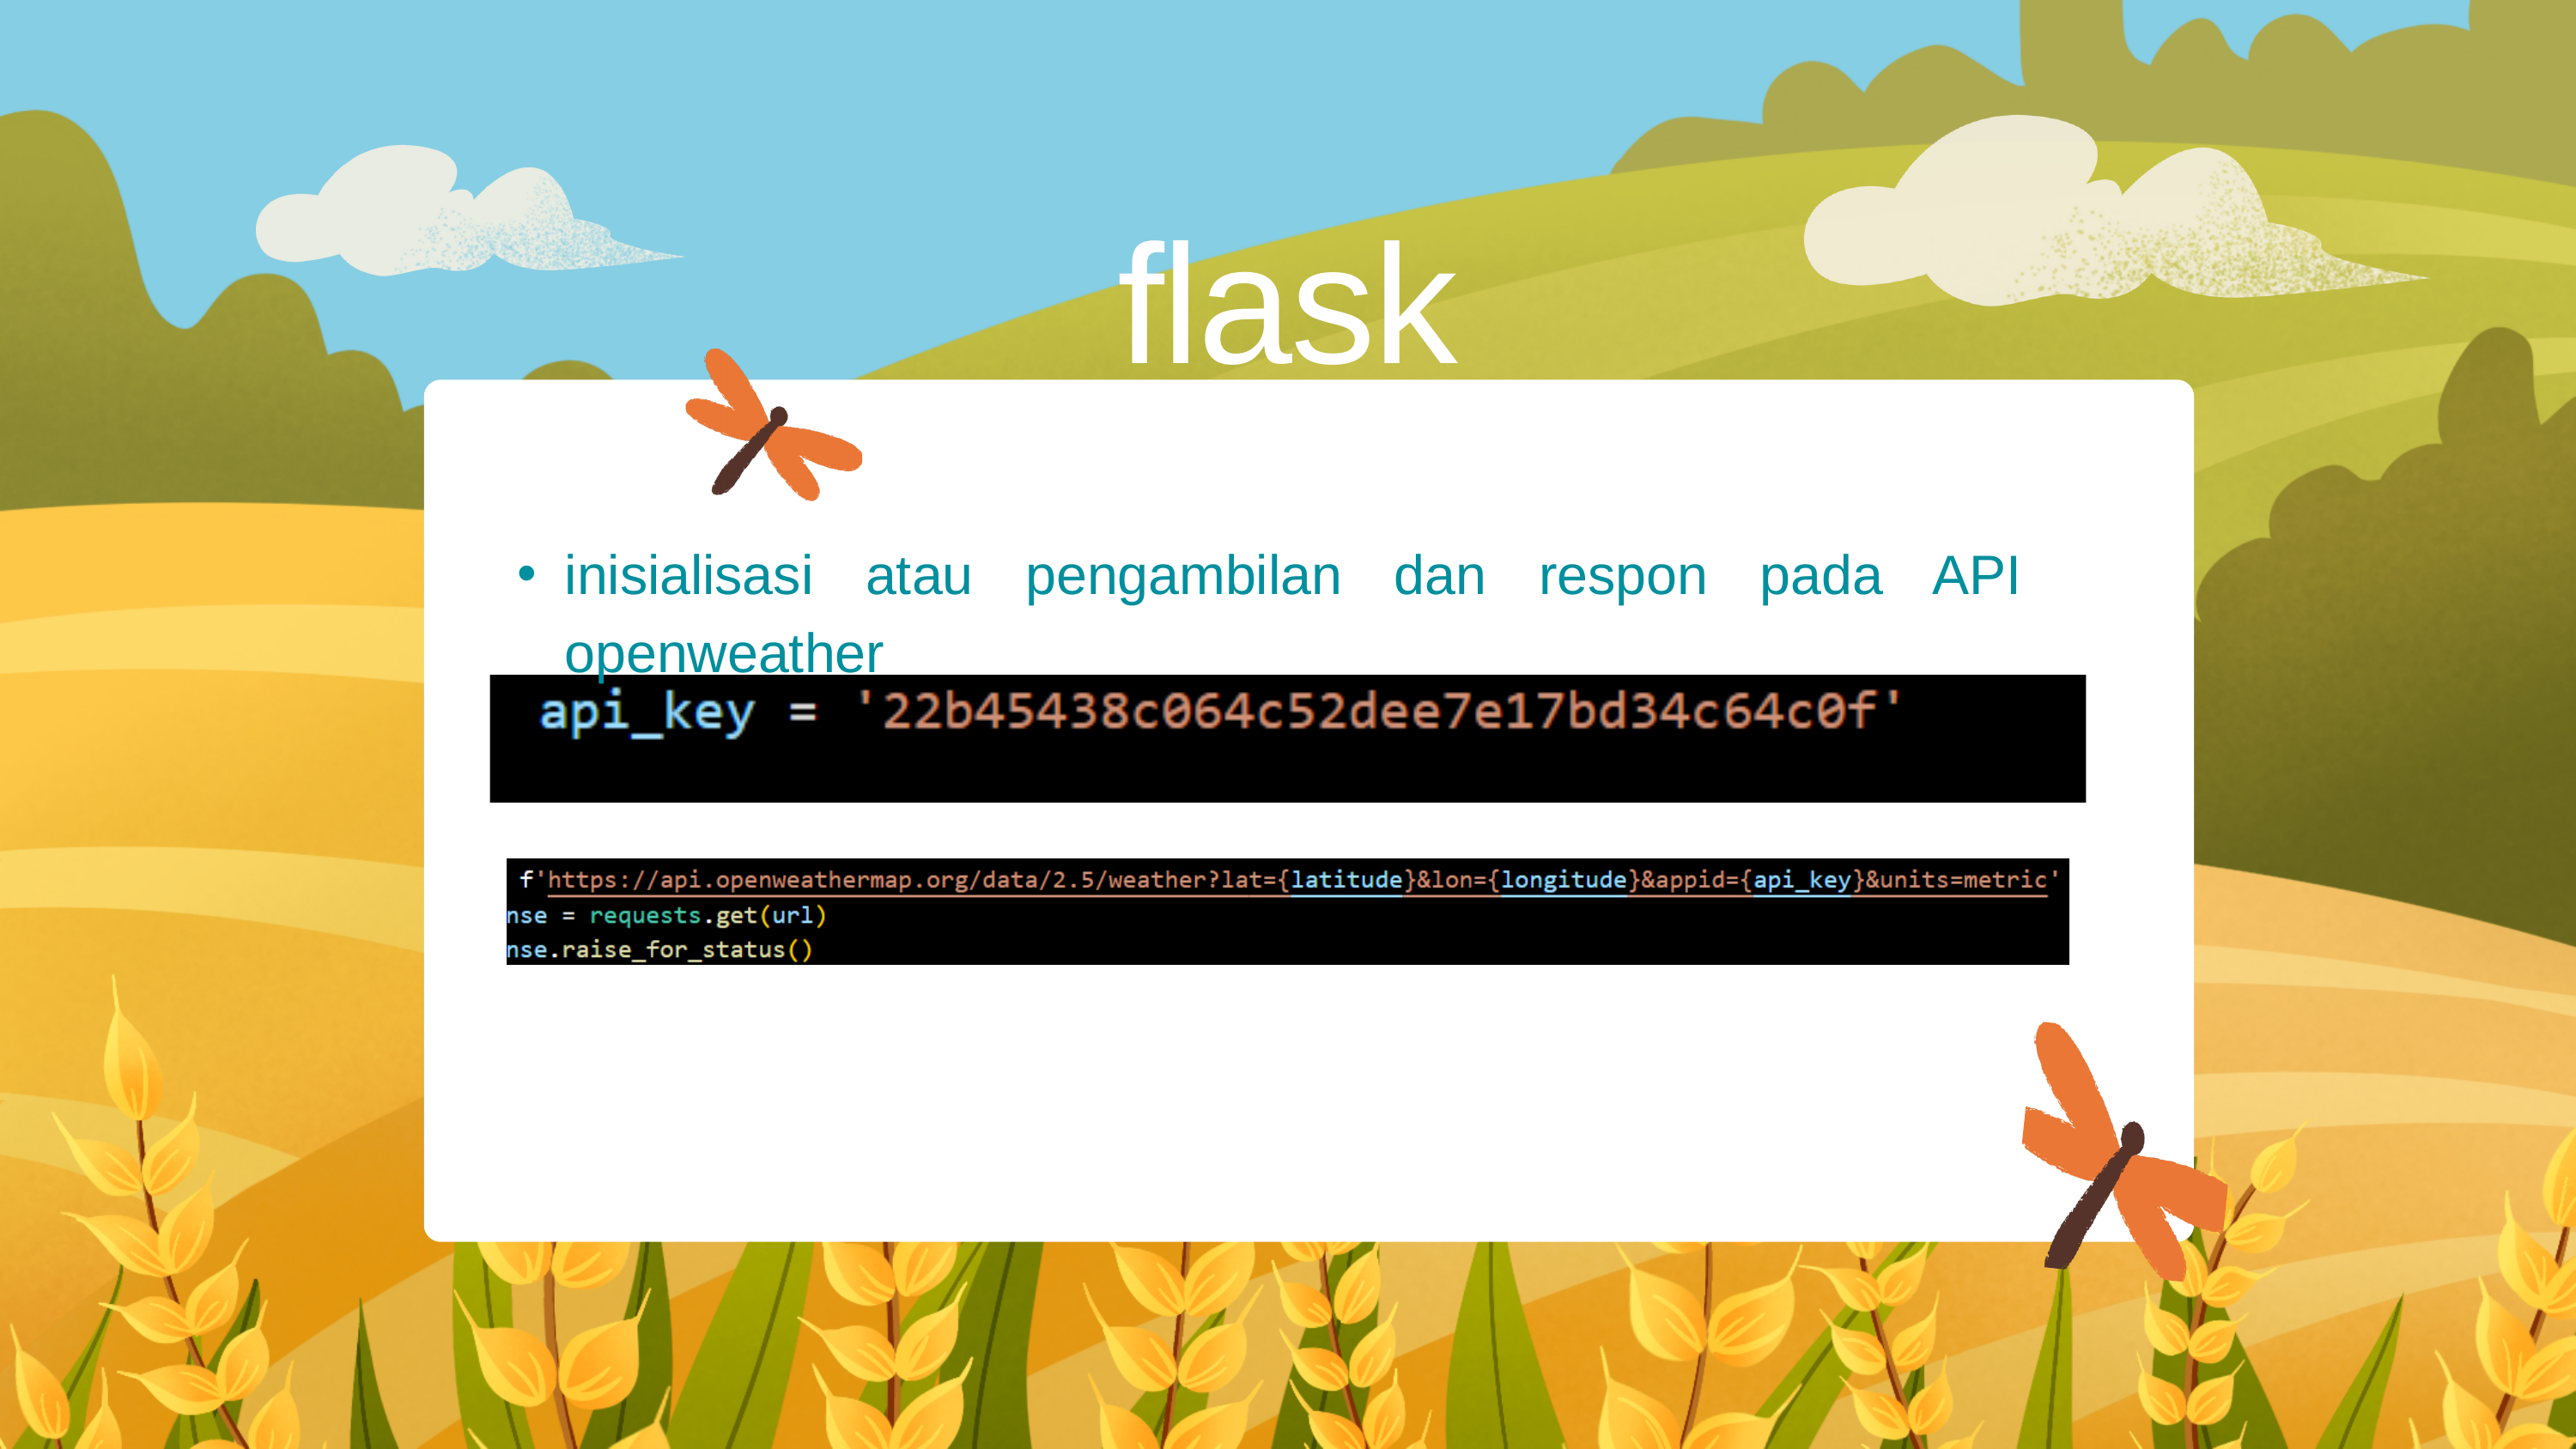

flask

inisialisasi atau pengambilan dan respon pada API openweather